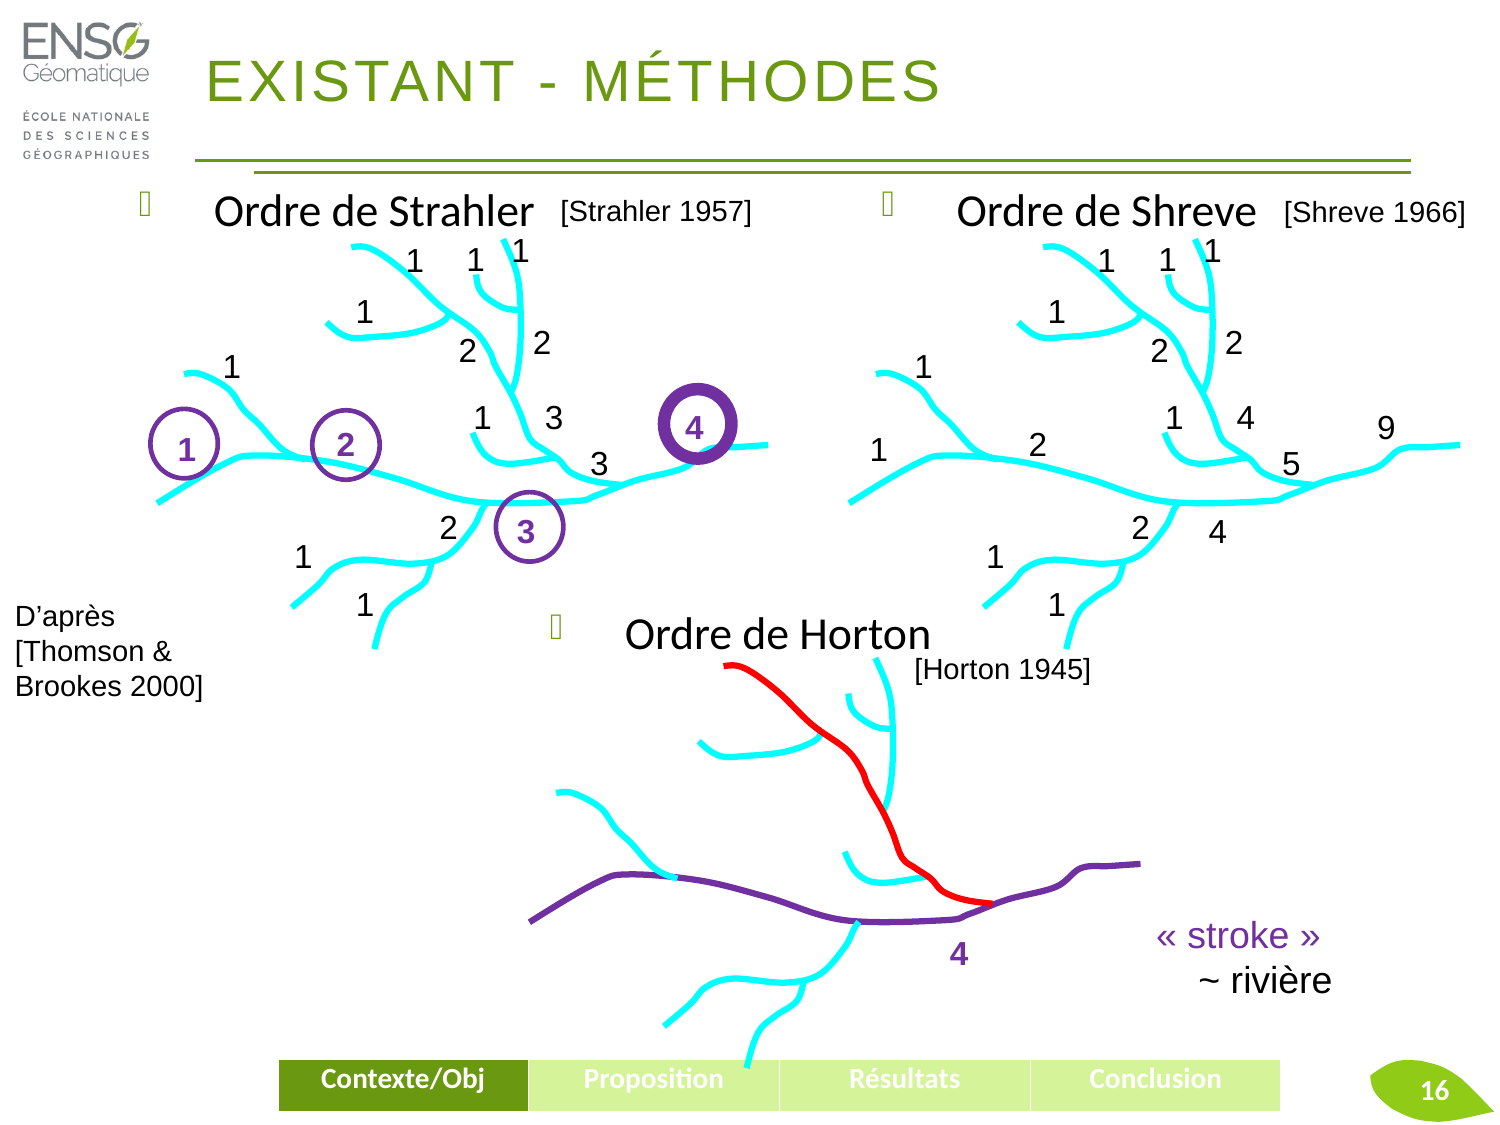

# Existant - méthodes
Ordre de Strahler

Ordre de Shreve

[Strahler 1957]
[Shreve 1966]
1
1
1

1
1
1
1
1
1
1
1
1

1
1
1
1
1
1
2
2
2
2
3

4
4
9

2
2
3
5

2
2
3
4
D’après [Thomson & Brookes 2000]
Ordre de Horton

[Horton 1945]

« stroke »
    ~ rivière
4
16